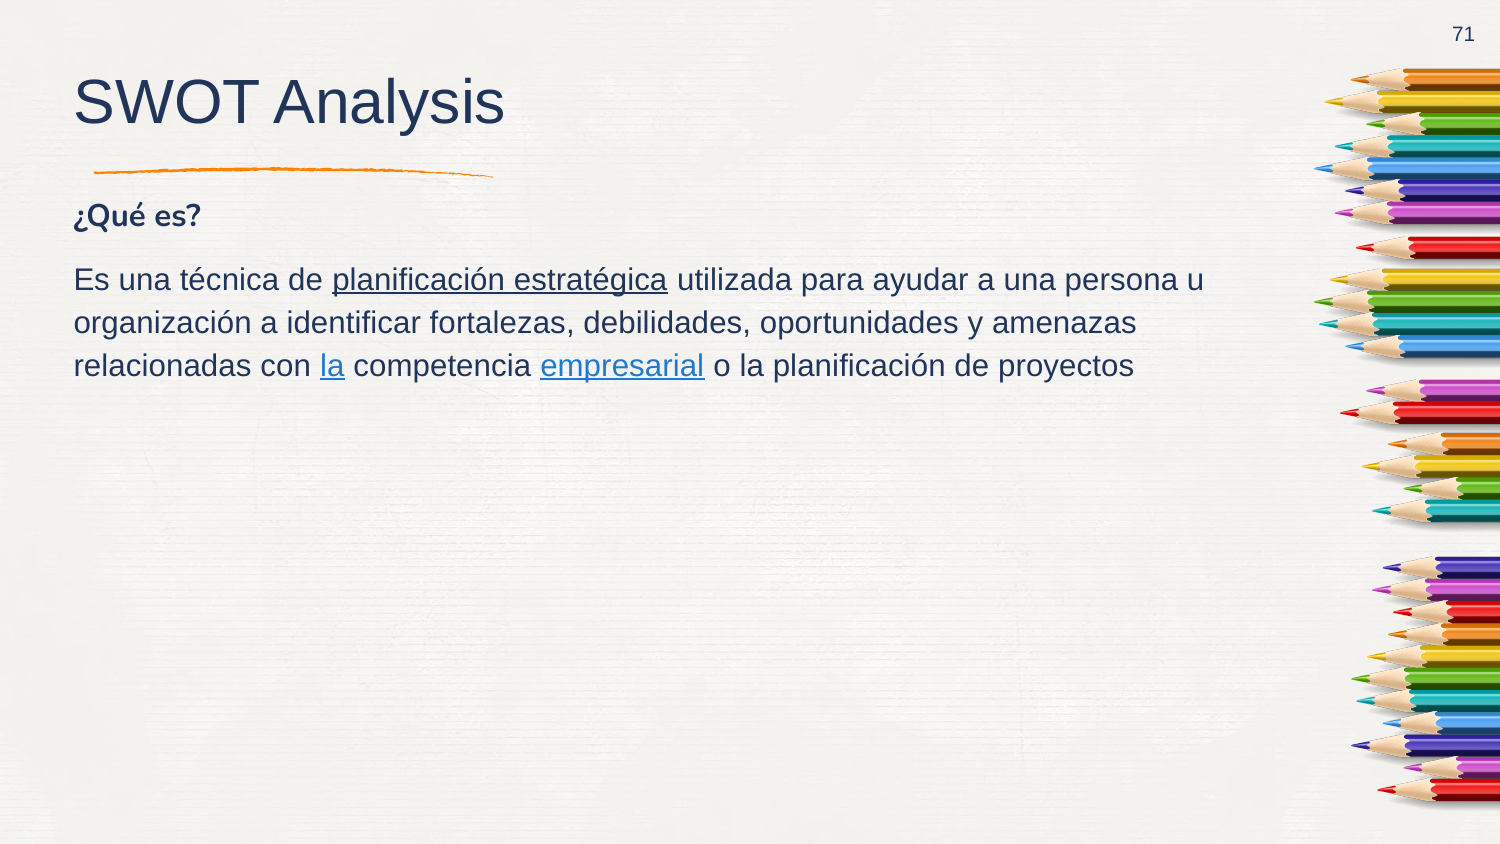

71
# SWOT Analysis
¿Qué es?
Es una técnica de planificación estratégica utilizada para ayudar a una persona u organización a identificar fortalezas, debilidades, oportunidades y amenazas relacionadas con la competencia empresarial o la planificación de proyectos